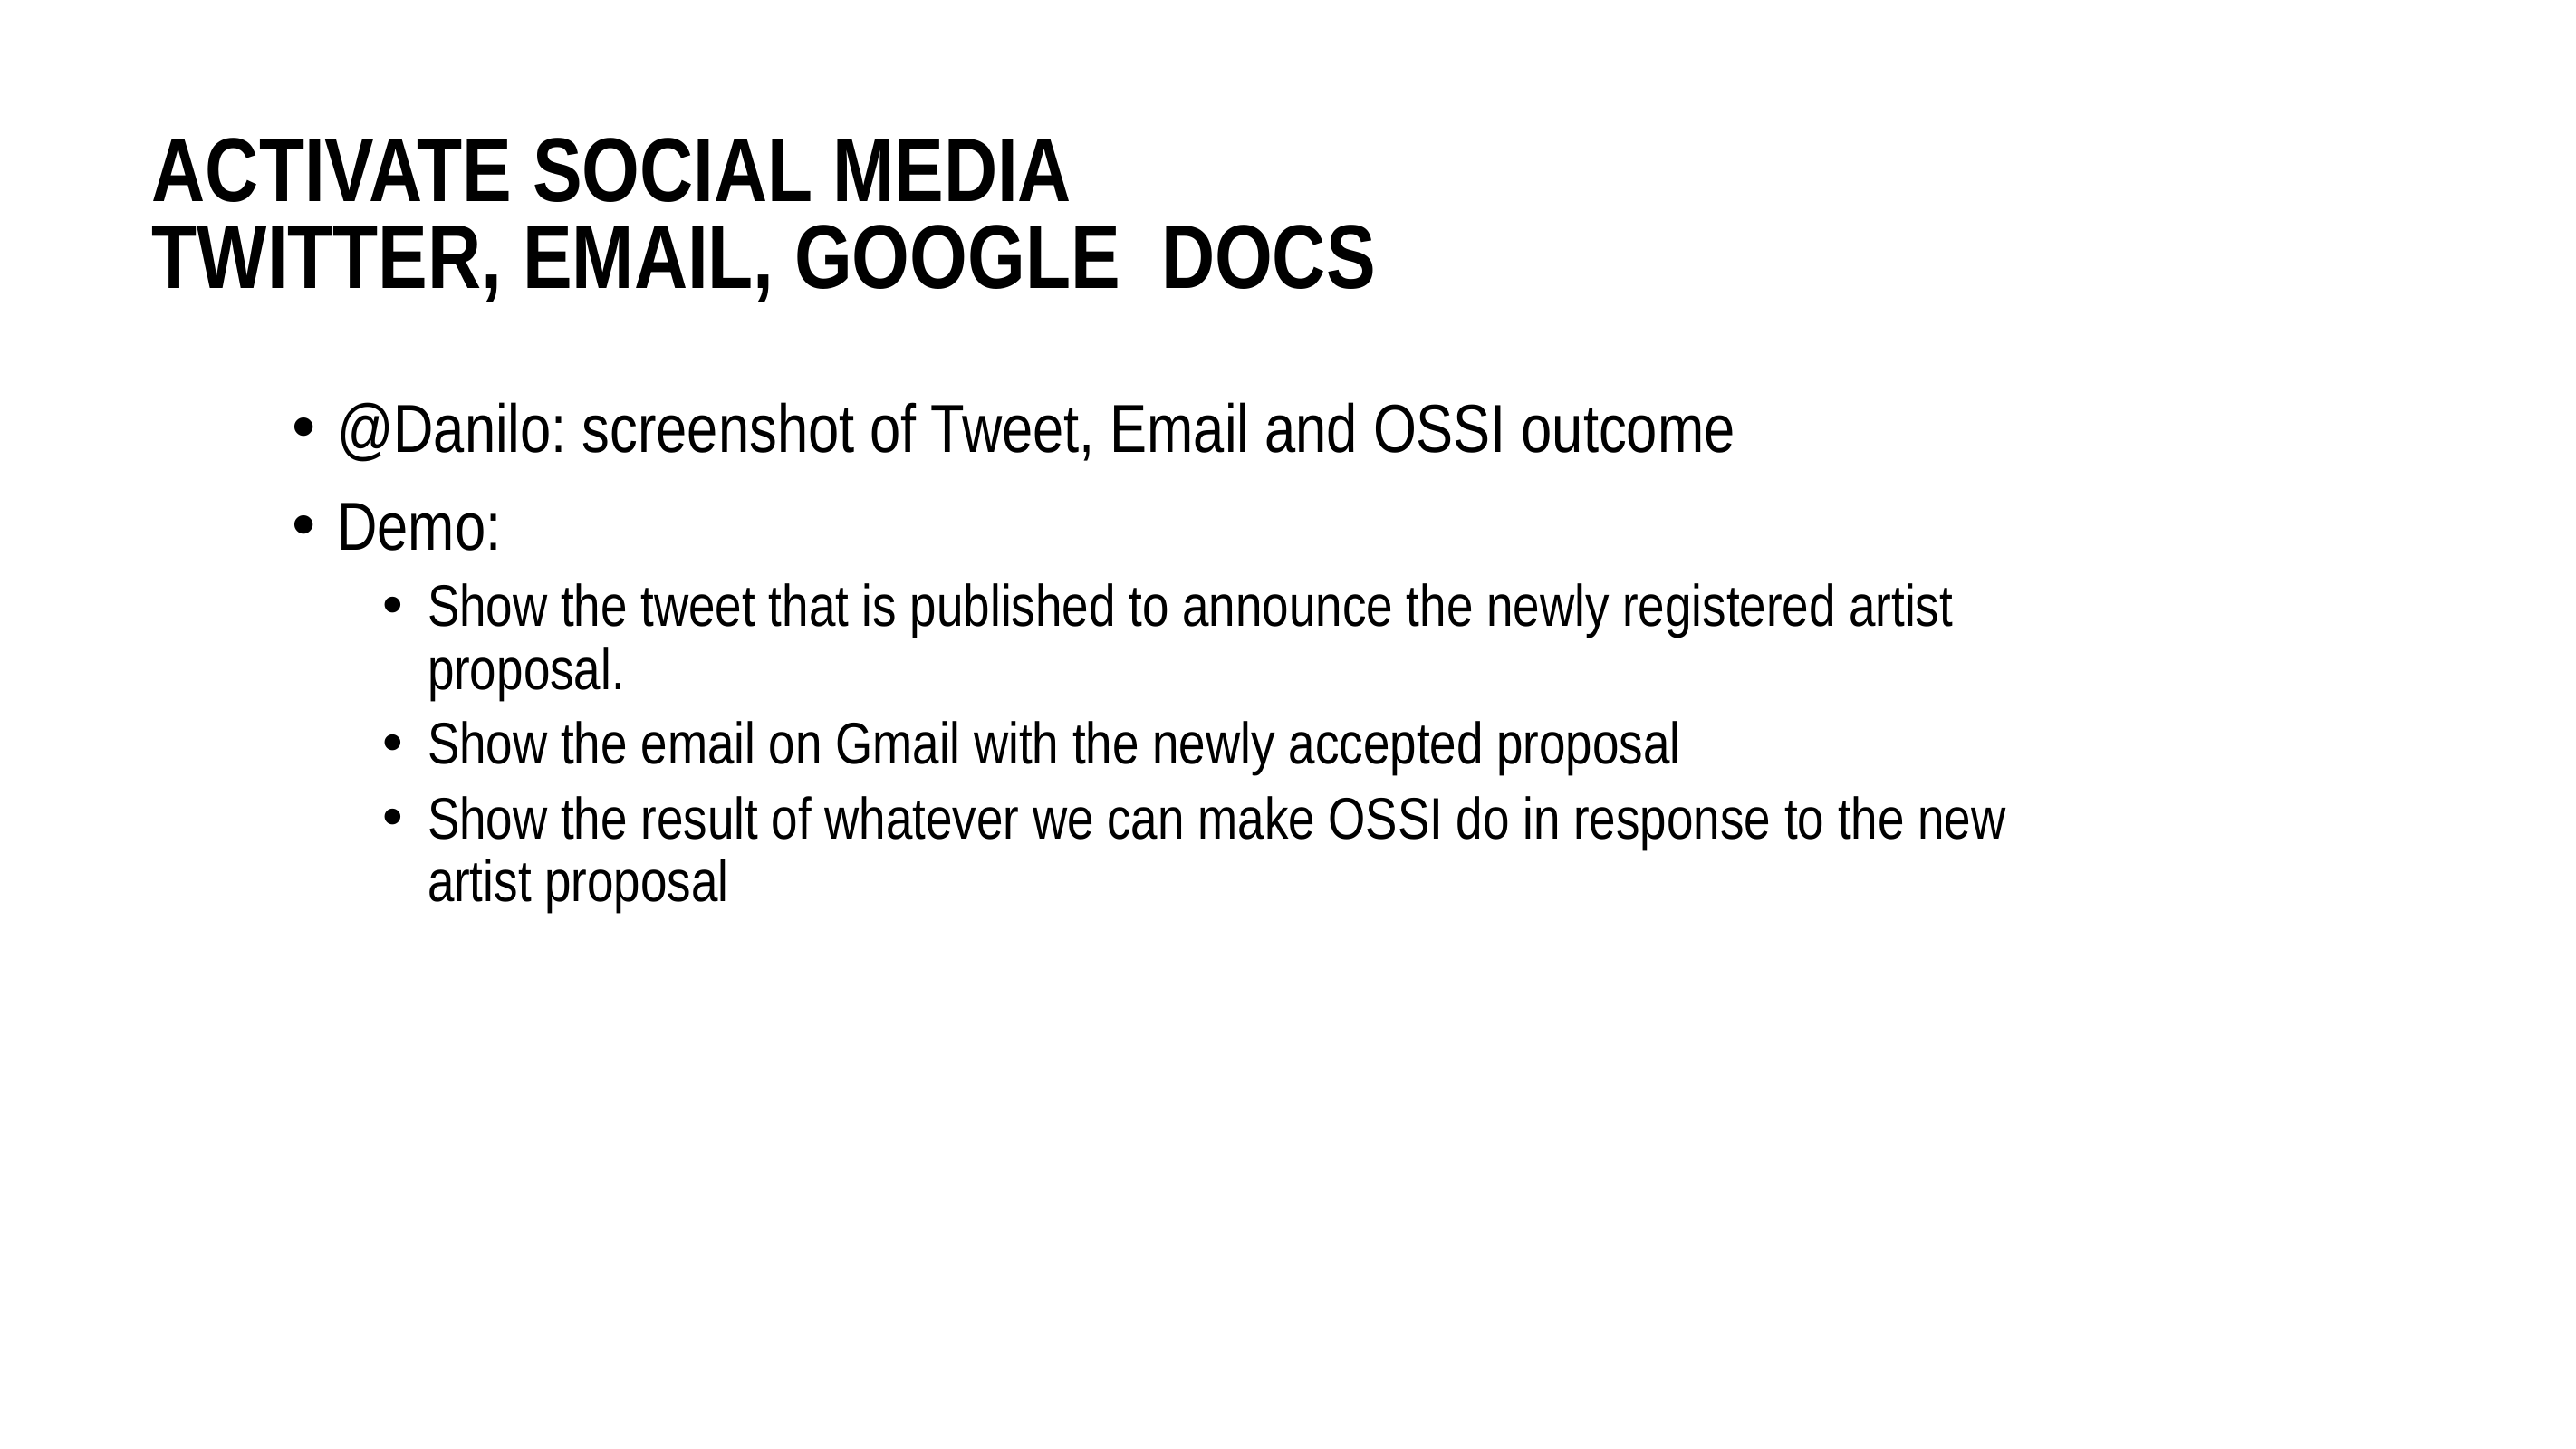

# Activate Social media Twitter, Email, Google  Docs
@Danilo: screenshot of Tweet, Email and OSSI outcome
Demo:
Show the tweet that is published to announce the newly registered artist proposal.
Show the email on Gmail with the newly accepted proposal
Show the result of whatever we can make OSSI do in response to the new artist proposal